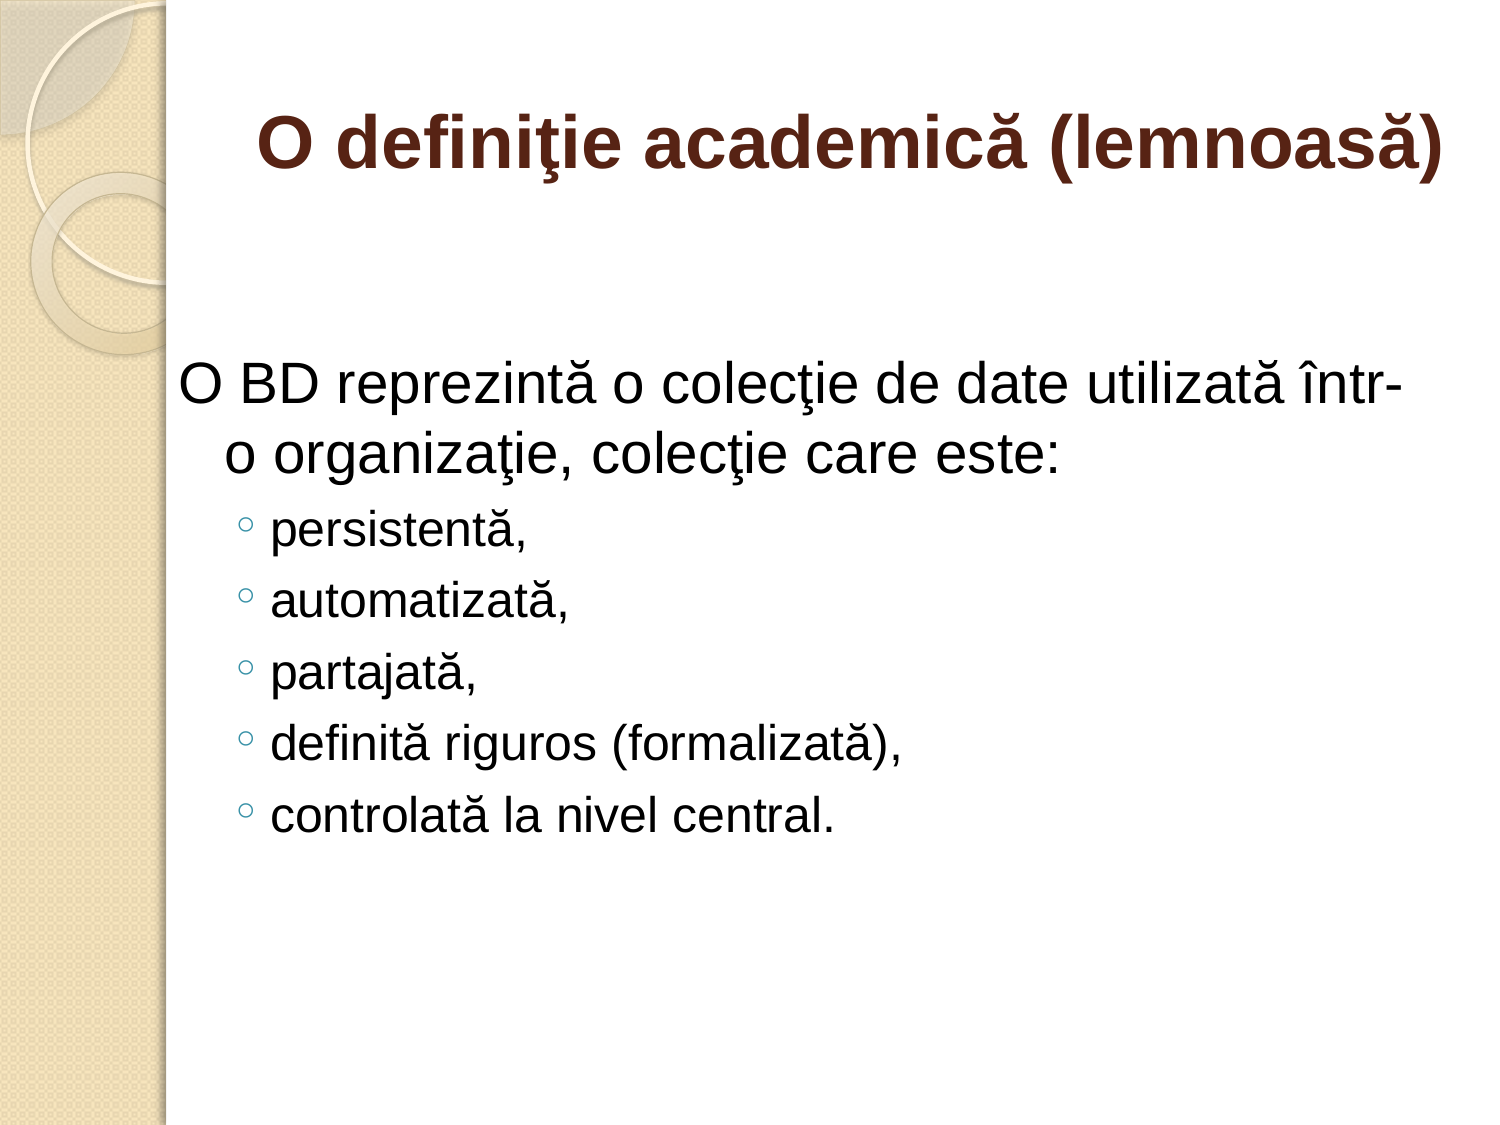

# O definiţie academică (lemnoasă)
O BD reprezintă o colecţie de date utilizată într-o organizaţie, colecţie care este:
persistentă,
automatizată,
partajată,
definită riguros (formalizată),
controlată la nivel central.